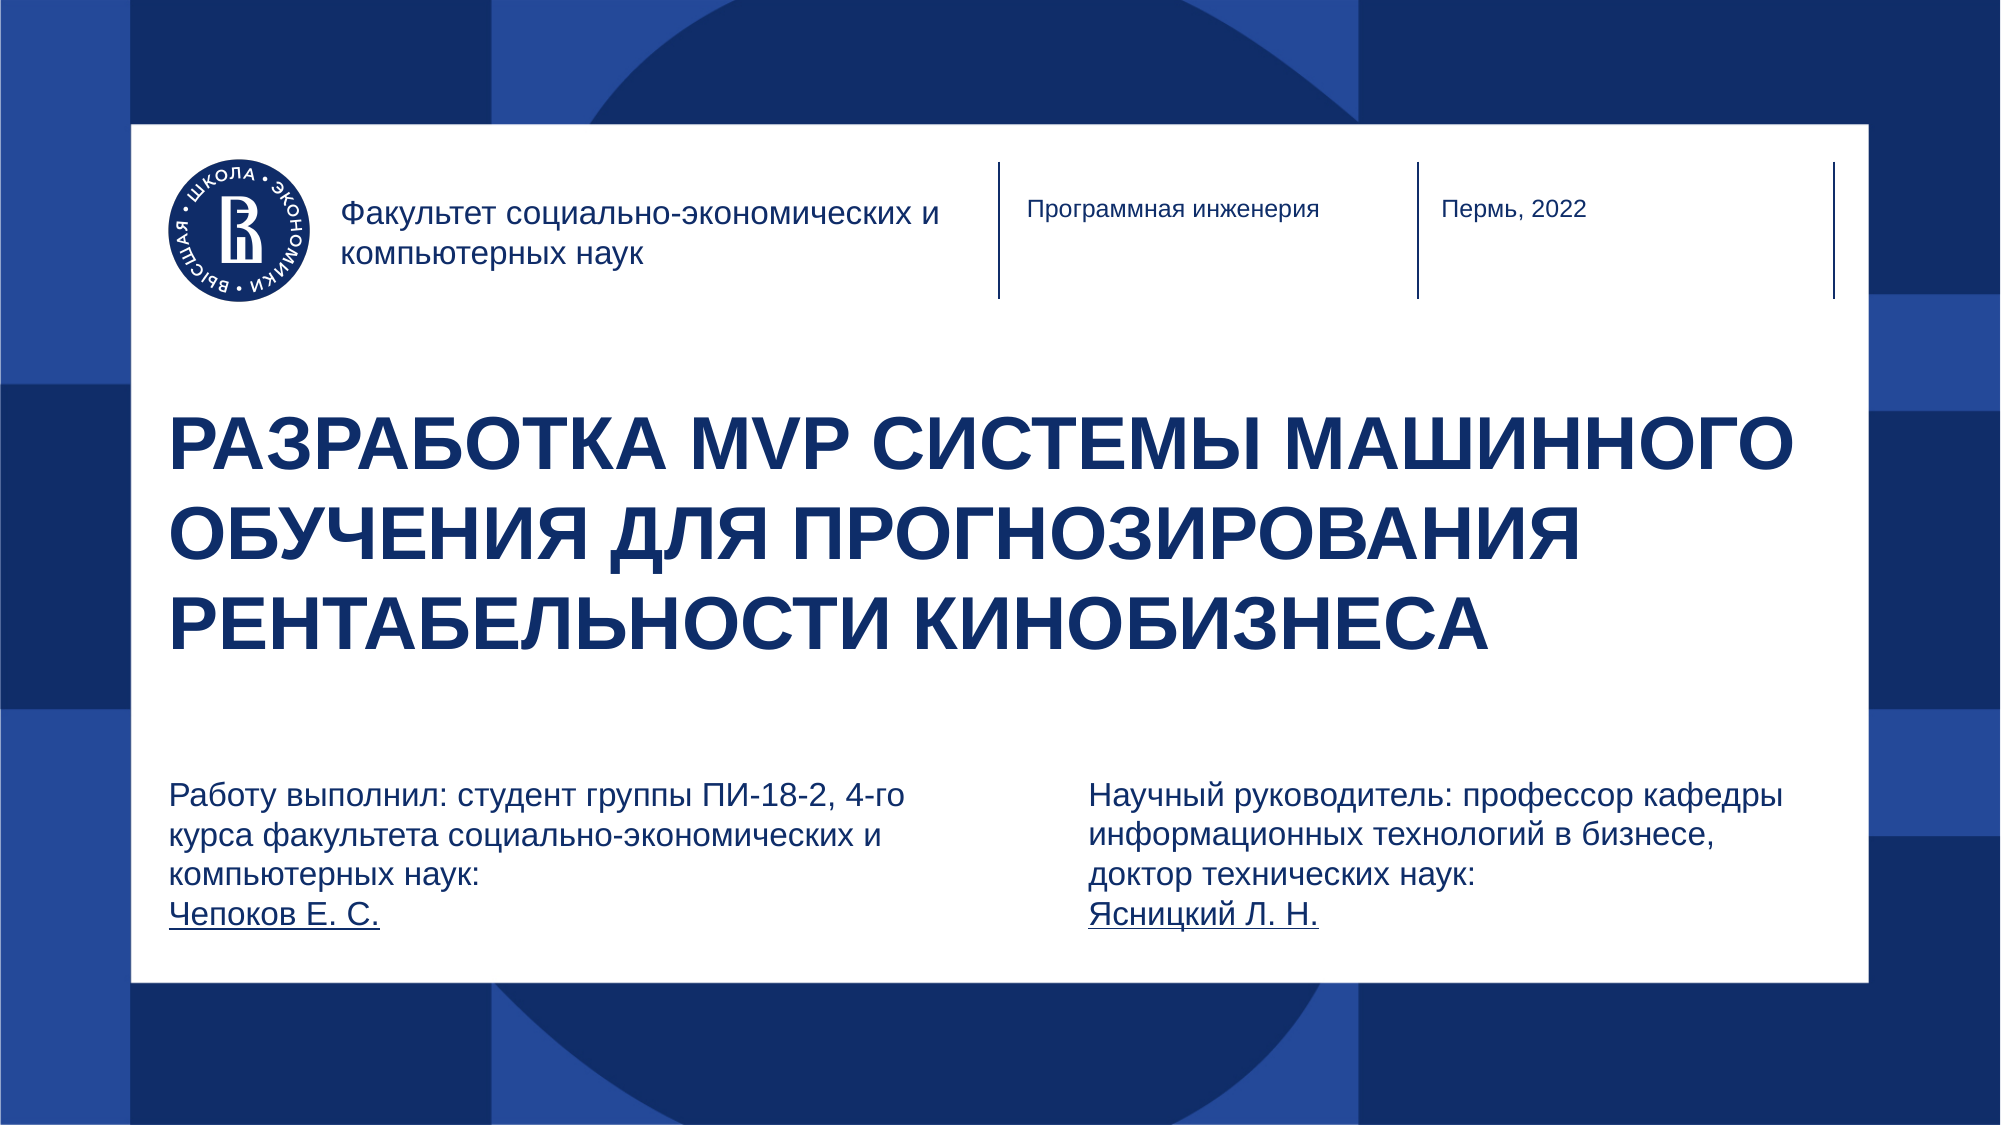

Факультет социально-экономических и компьютерных наук
Программная инженерия
Пермь, 2022
# Разработка MVP системы машинного обучения для прогнозирования рентабельности кинобизнеса
Работу выполнил: студент группы ПИ-18-2, 4-го курса факультета социально-экономических и компьютерных наук:
Чепоков Е. С.
Научный руководитель: профессор кафедры информационных технологий в бизнесе, доктор технических наук:
Ясницкий Л. Н.